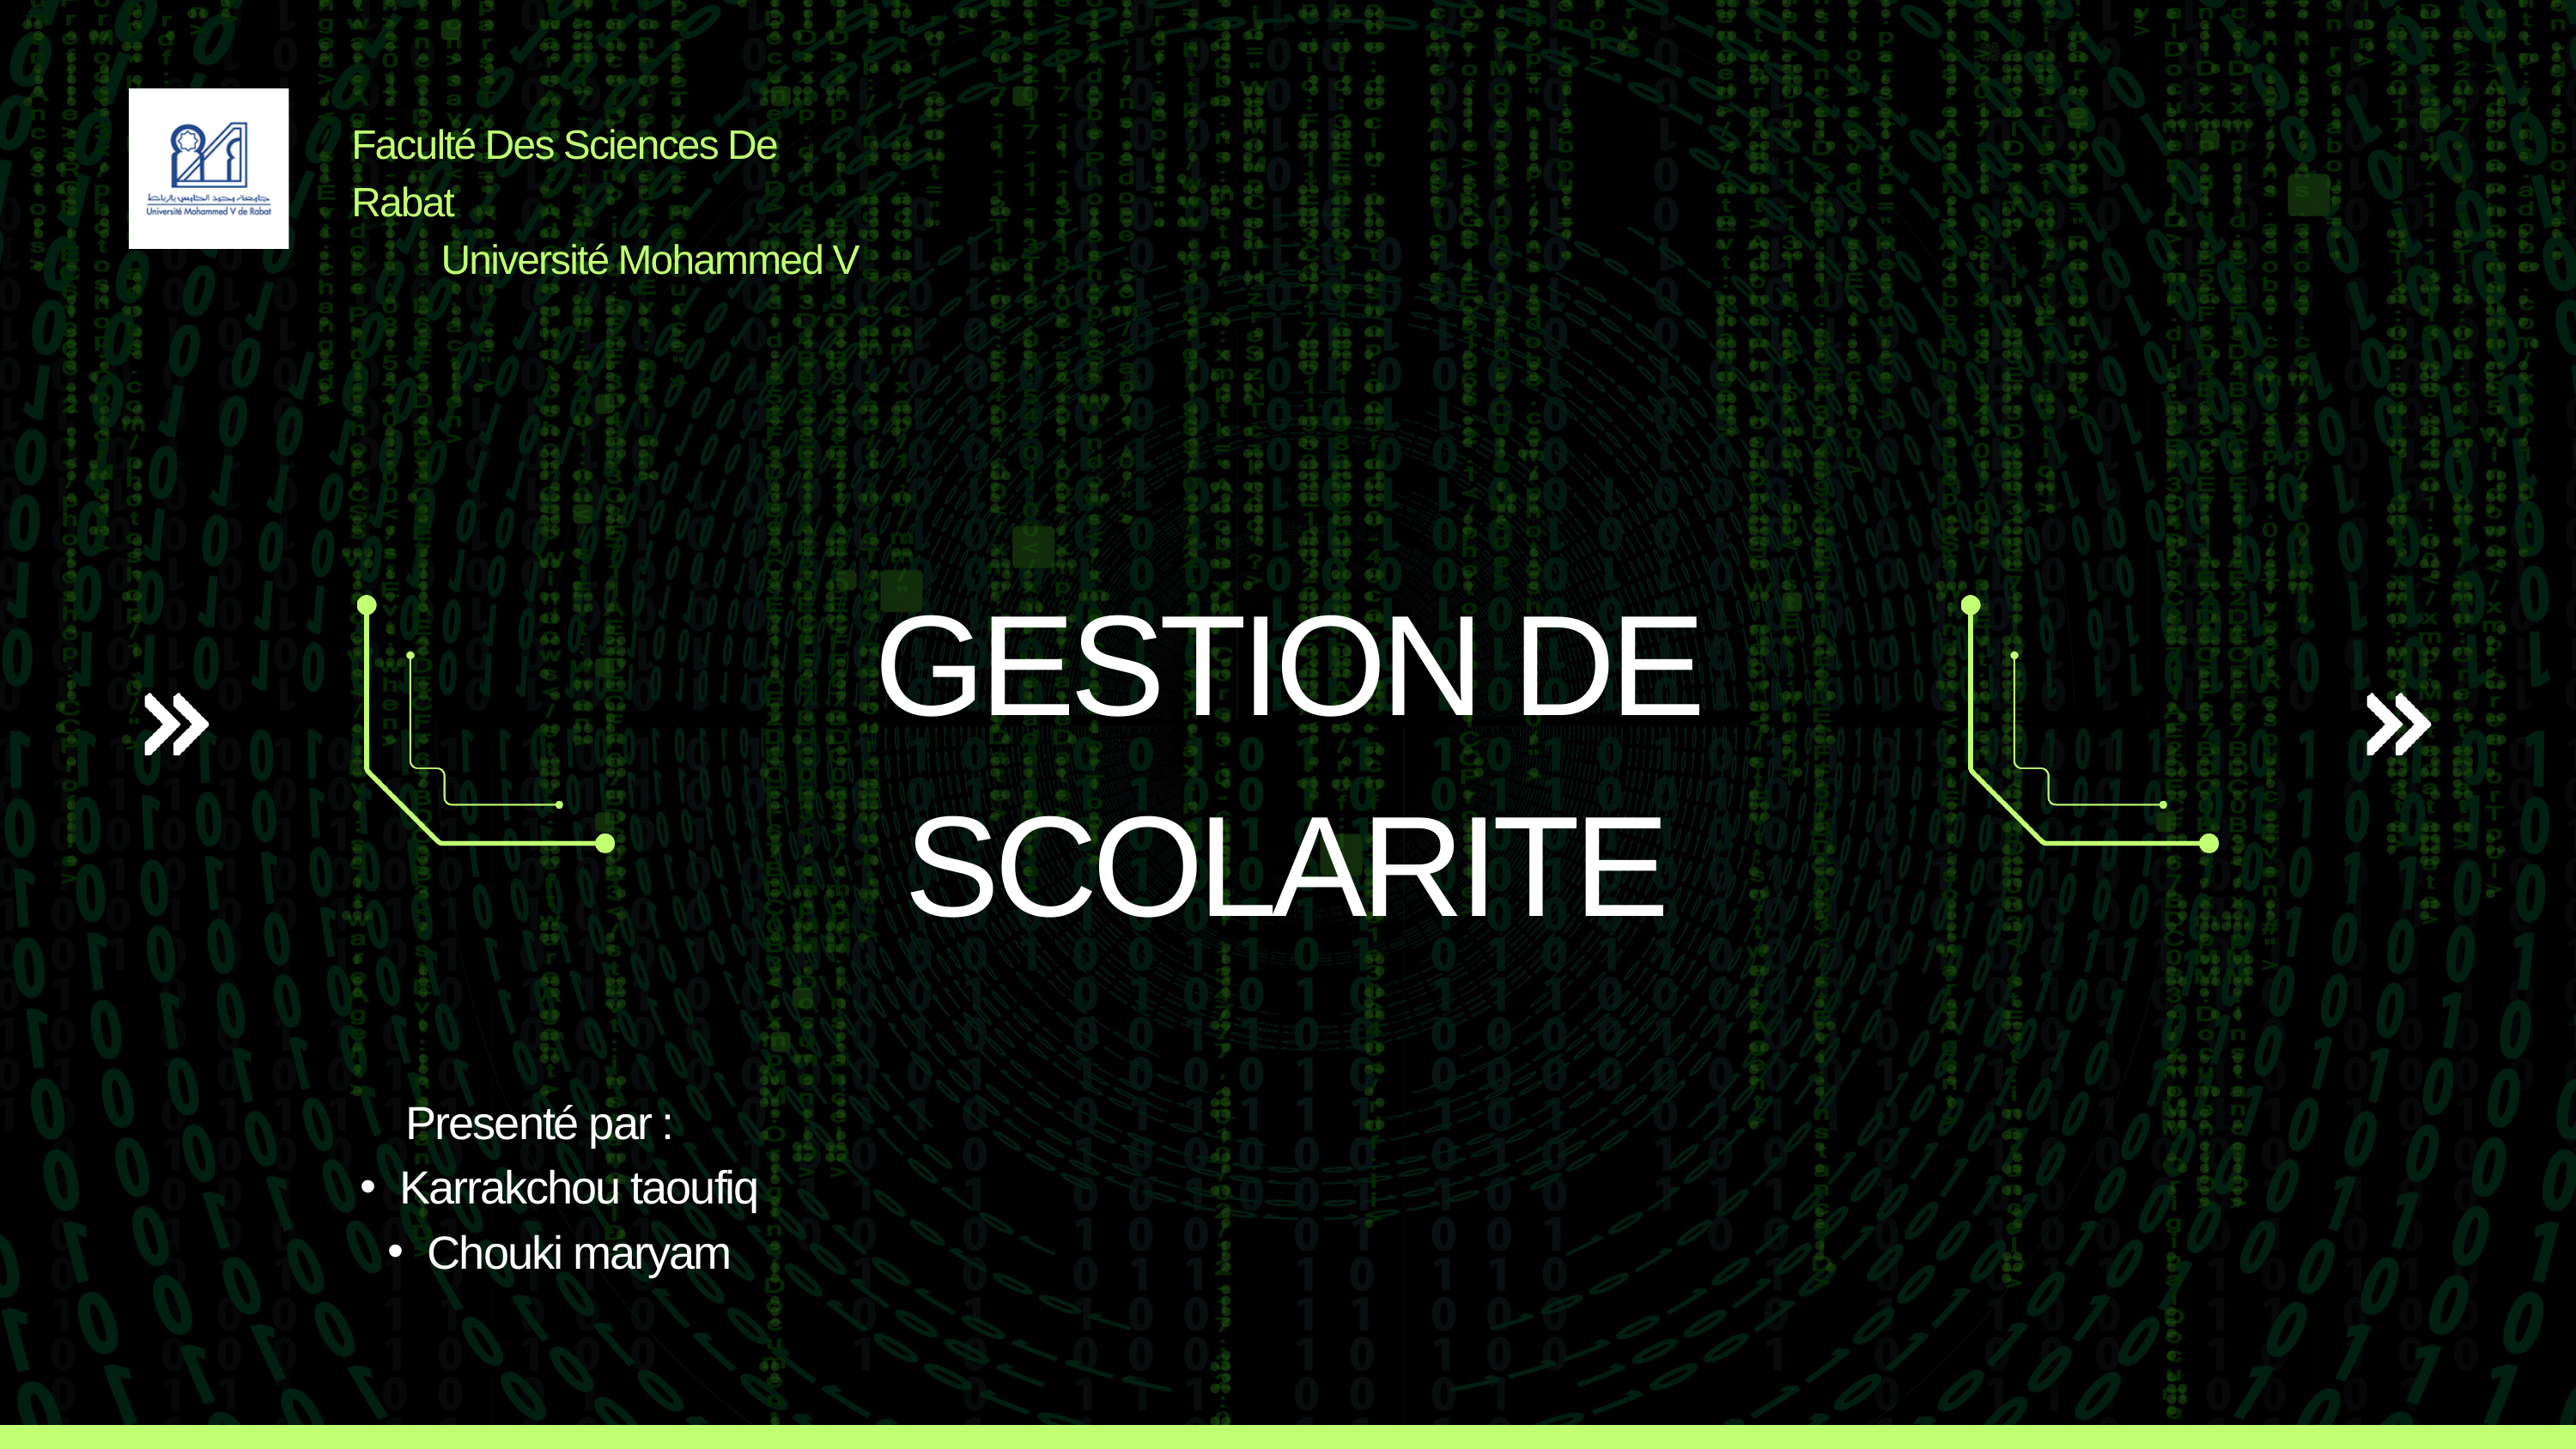

Faculté Des Sciences De Rabat
         Université Mohammed V
GESTION DE SCOLARITE

Presenté par :
Karrakchou taoufiq
Chouki maryam